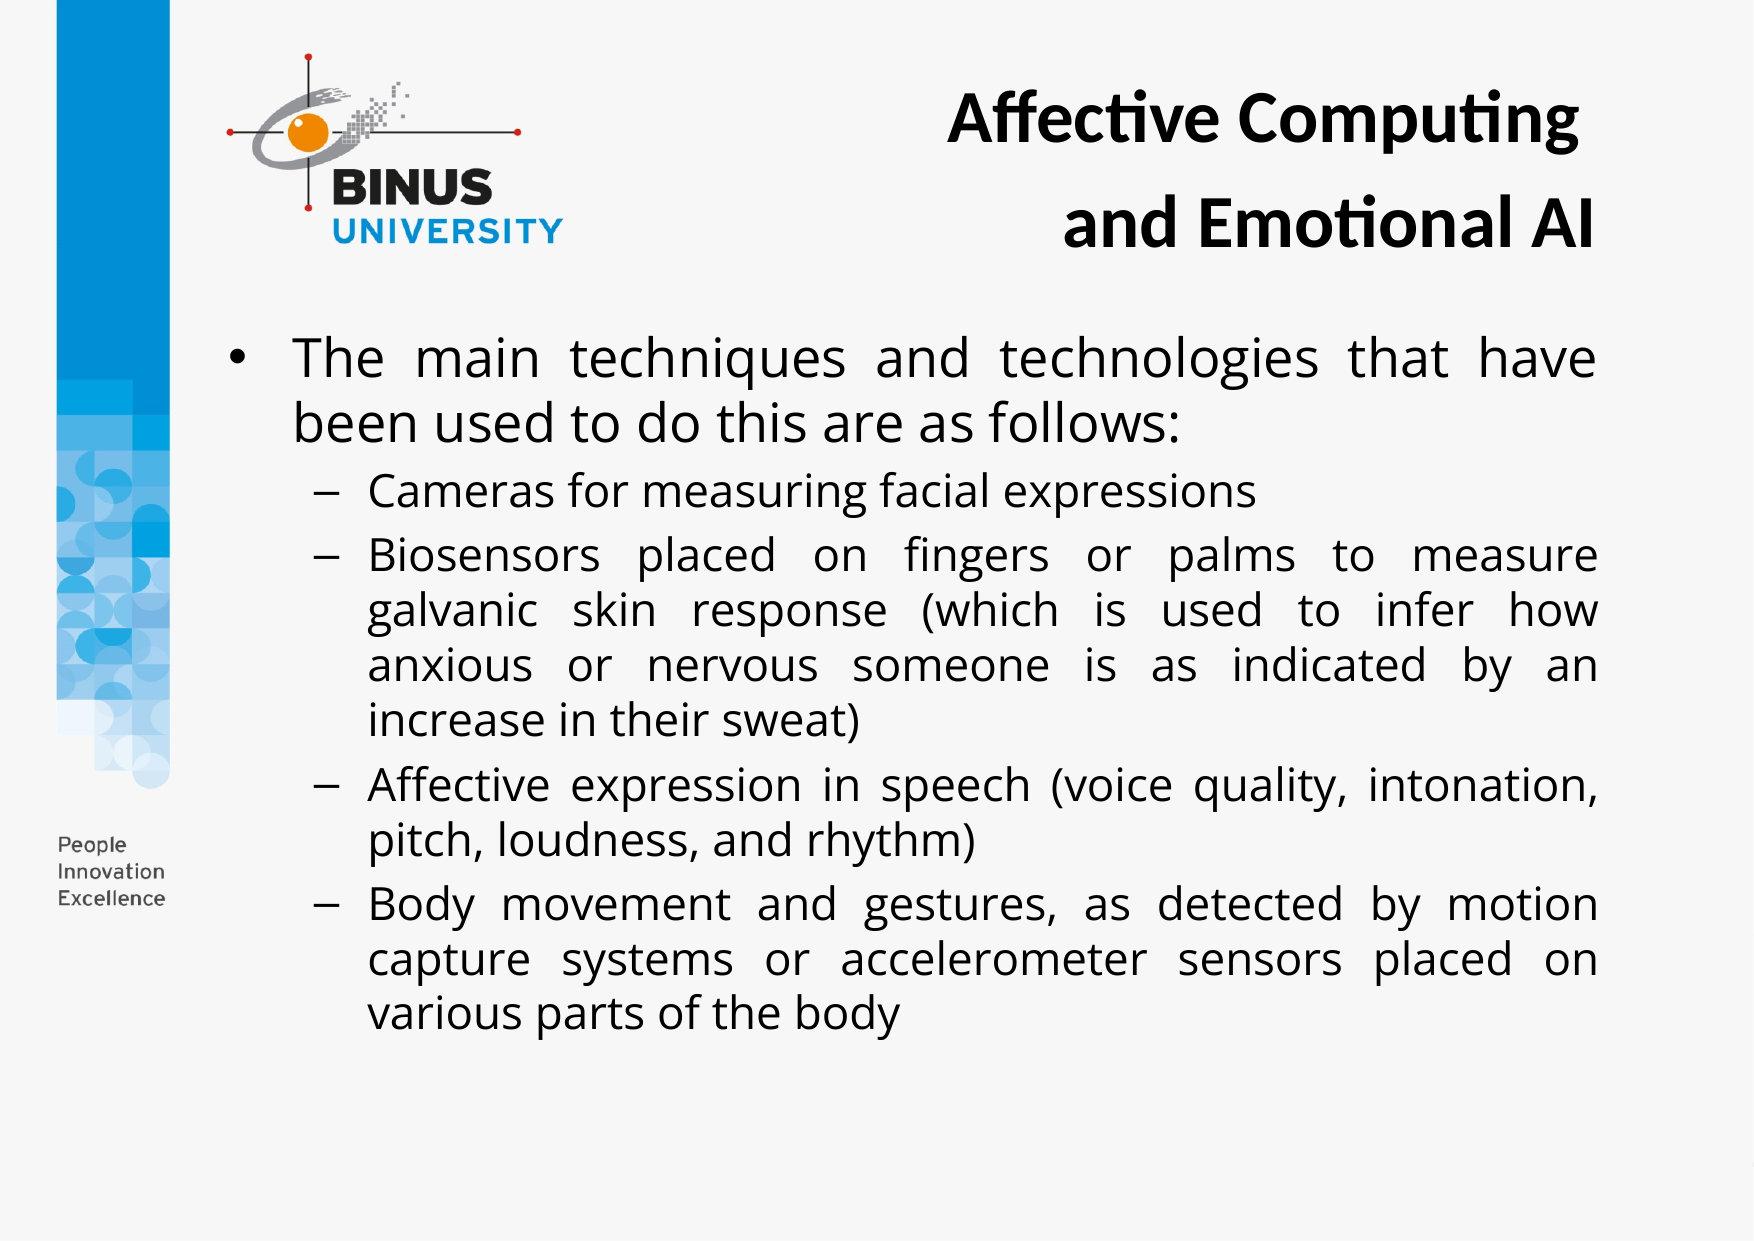

Affective Computing
and Emotional AI
The main techniques and technologies that have been used to do this are as follows:
Cameras for measuring facial expressions
Biosensors placed on fingers or palms to measure galvanic skin response (which is used to infer how anxious or nervous someone is as indicated by an increase in their sweat)
Affective expression in speech (voice quality, intonation, pitch, loudness, and rhythm)
Body movement and gestures, as detected by motion capture systems or accelerometer sensors placed on various parts of the body